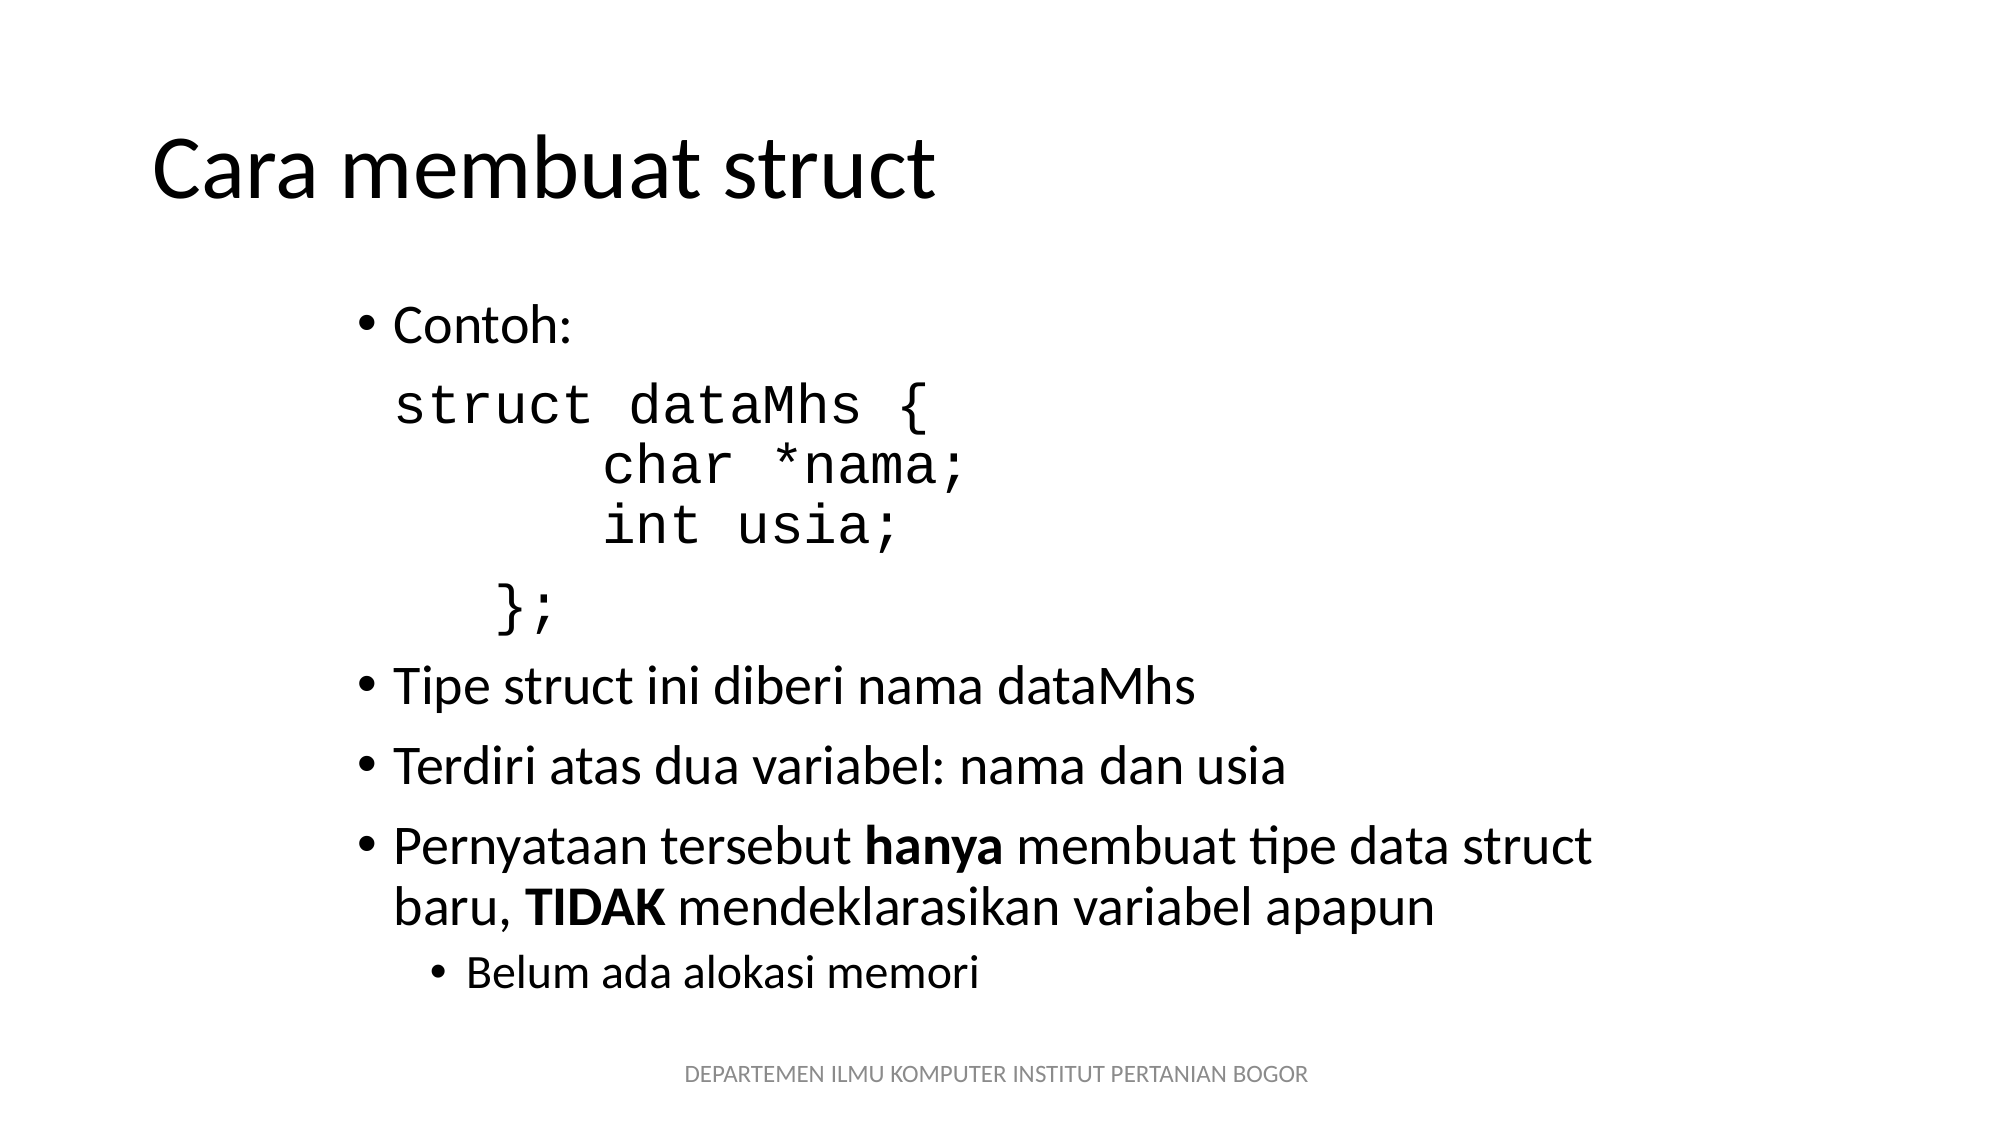

# Cara membuat struct
Contoh:
		struct dataMhs {
	   char *nama;
	   int usia;
	   };
Tipe struct ini diberi nama dataMhs
Terdiri atas dua variabel: nama dan usia
Pernyataan tersebut hanya membuat tipe data struct baru, TIDAK mendeklarasikan variabel apapun
Belum ada alokasi memori
DEPARTEMEN ILMU KOMPUTER INSTITUT PERTANIAN BOGOR